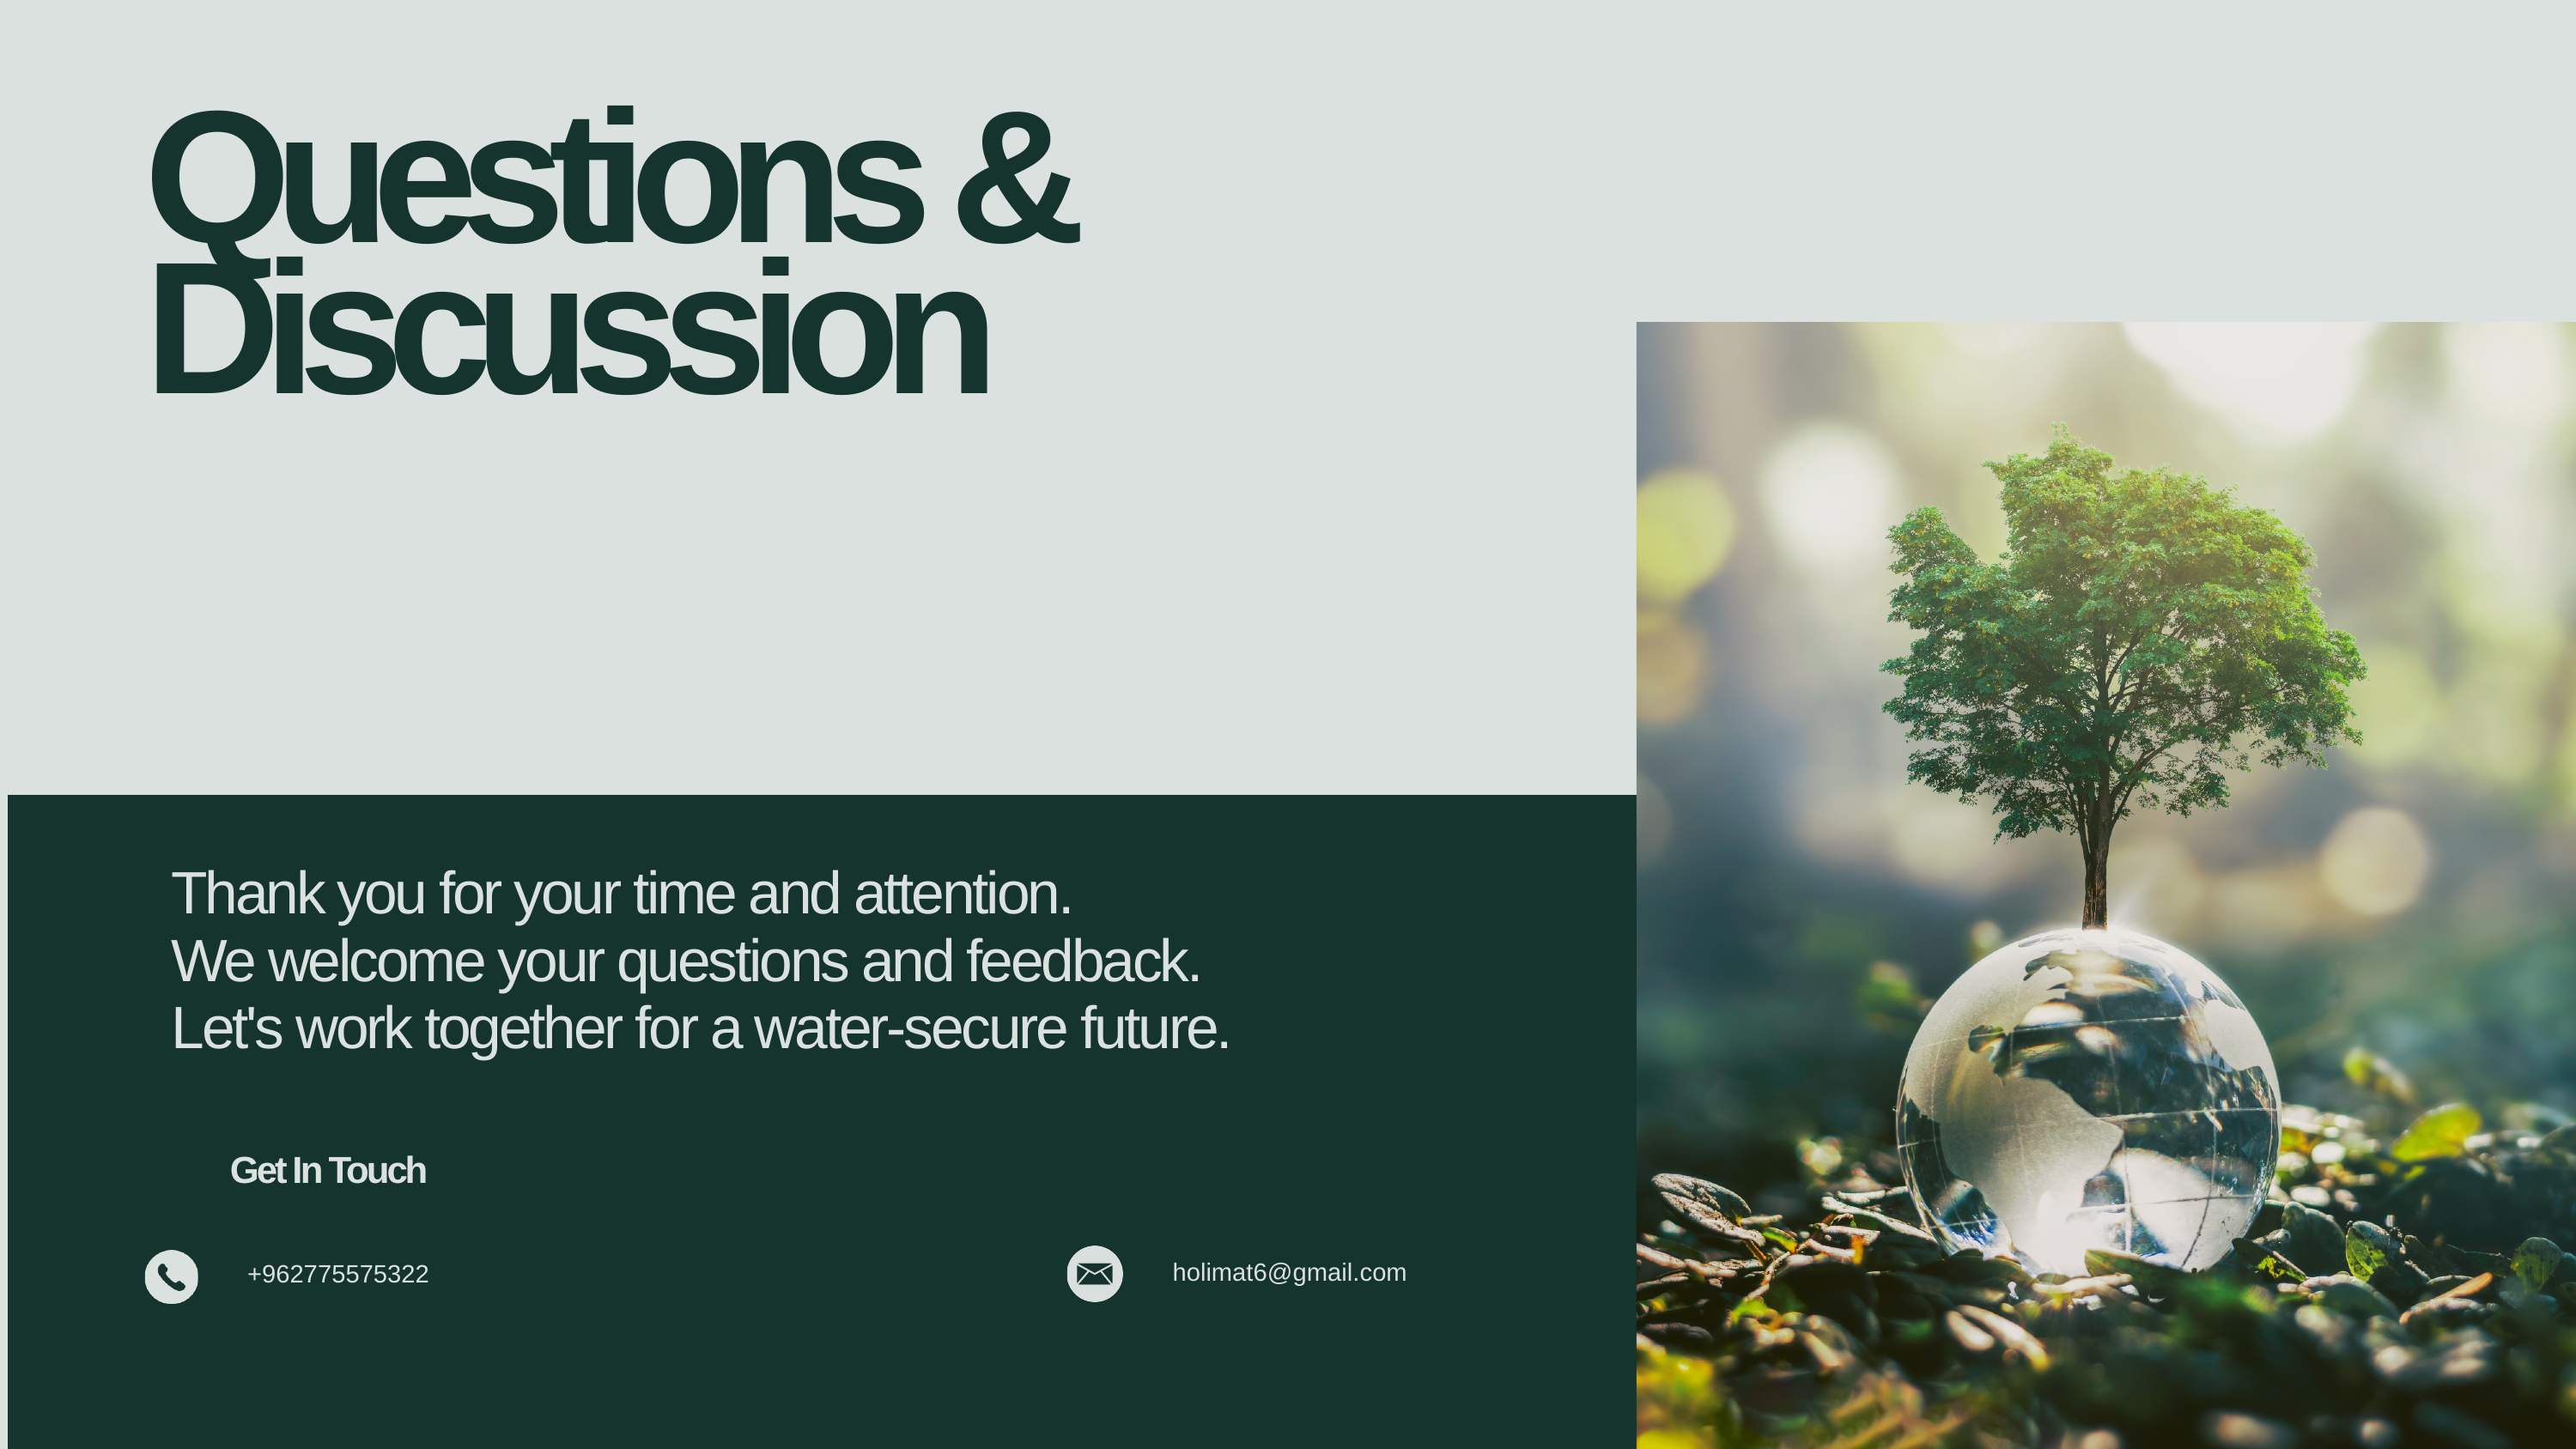

Questions & Discussion

Thank you for your time and attention.
We welcome your questions and feedback.
Let's work together for a water-secure future.

Get In Touch

holimat6@gmail.com
+962775575322